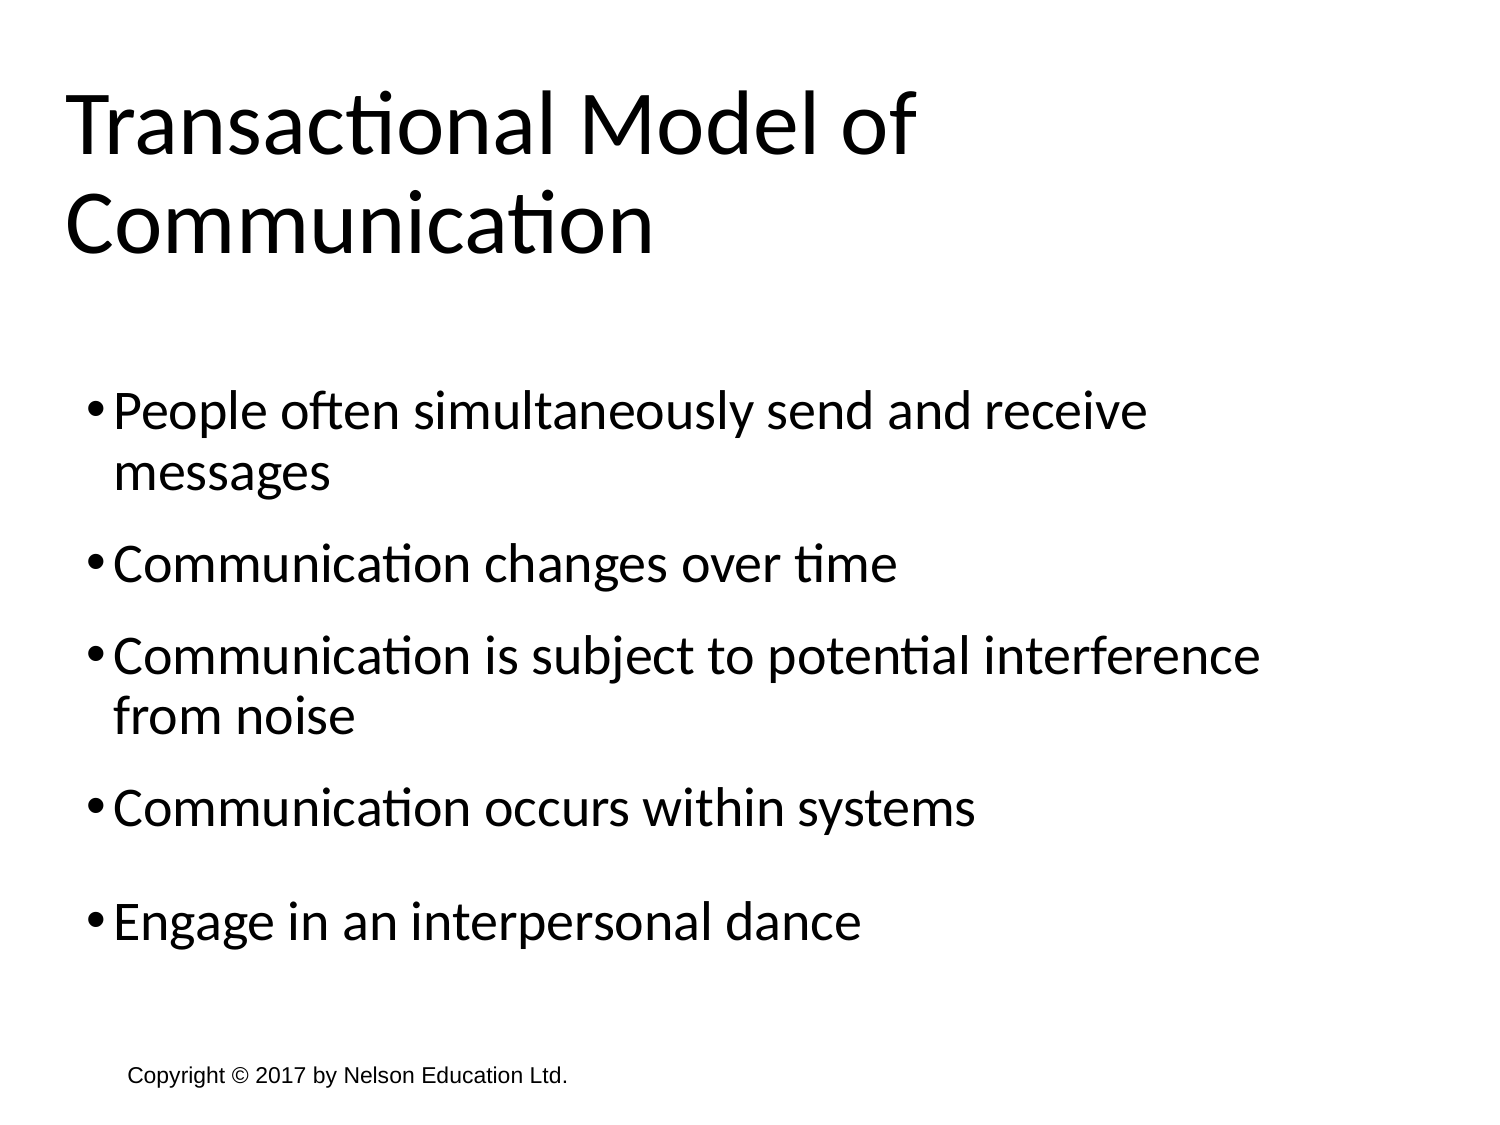

Transactional Model of Communication
People often simultaneously send and receive messages
Communication changes over time
Communication is subject to potential interference from noise
Communication occurs within systems

Engage in an interpersonal dance